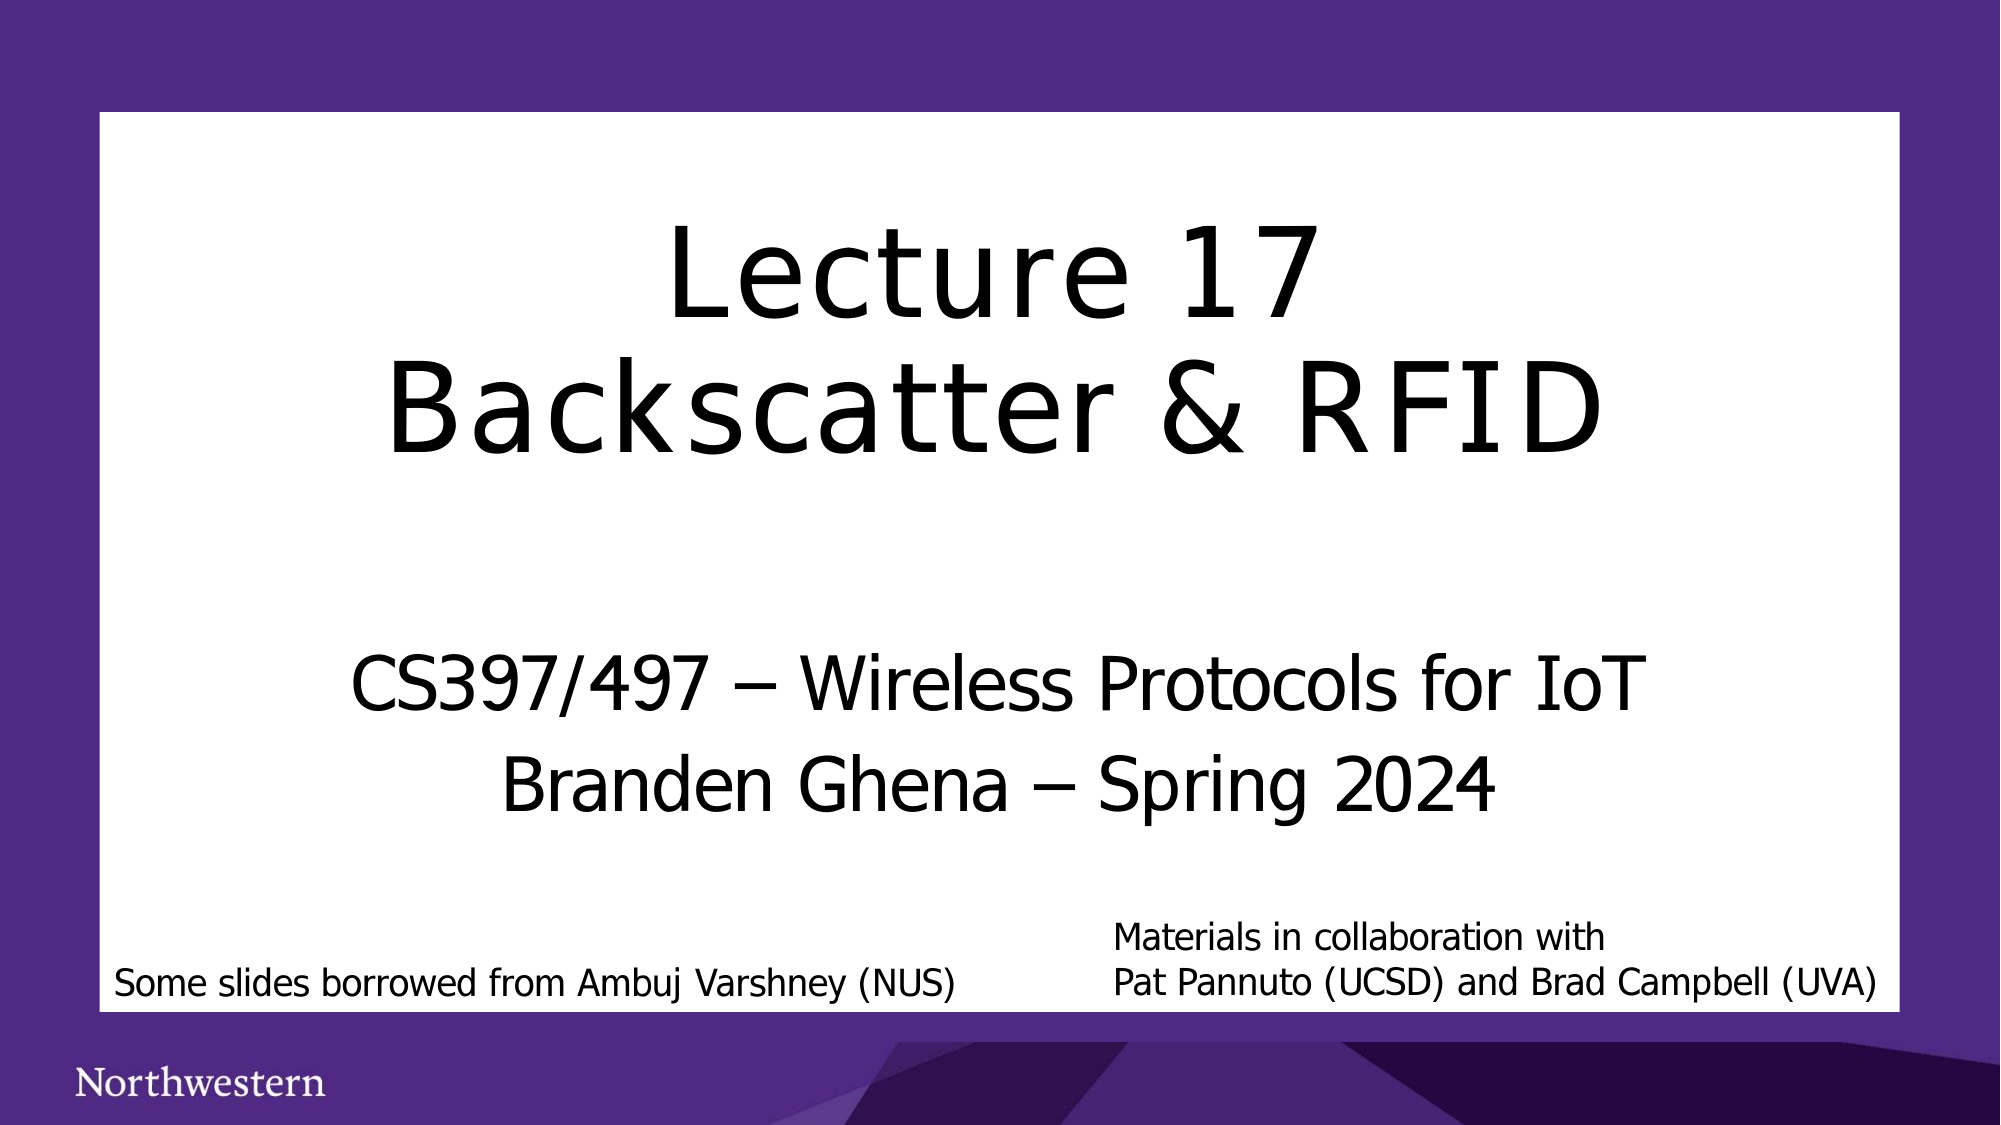

# Lecture 17 Backscatter & RFID
CS397/497 – Wireless Protocols for IoT
Branden Ghena – Spring 2024
Materials in collaboration with
Pat Pannuto (UCSD) and Brad Campbell (UVA)
Some slides borrowed from Ambuj Varshney (NUS)